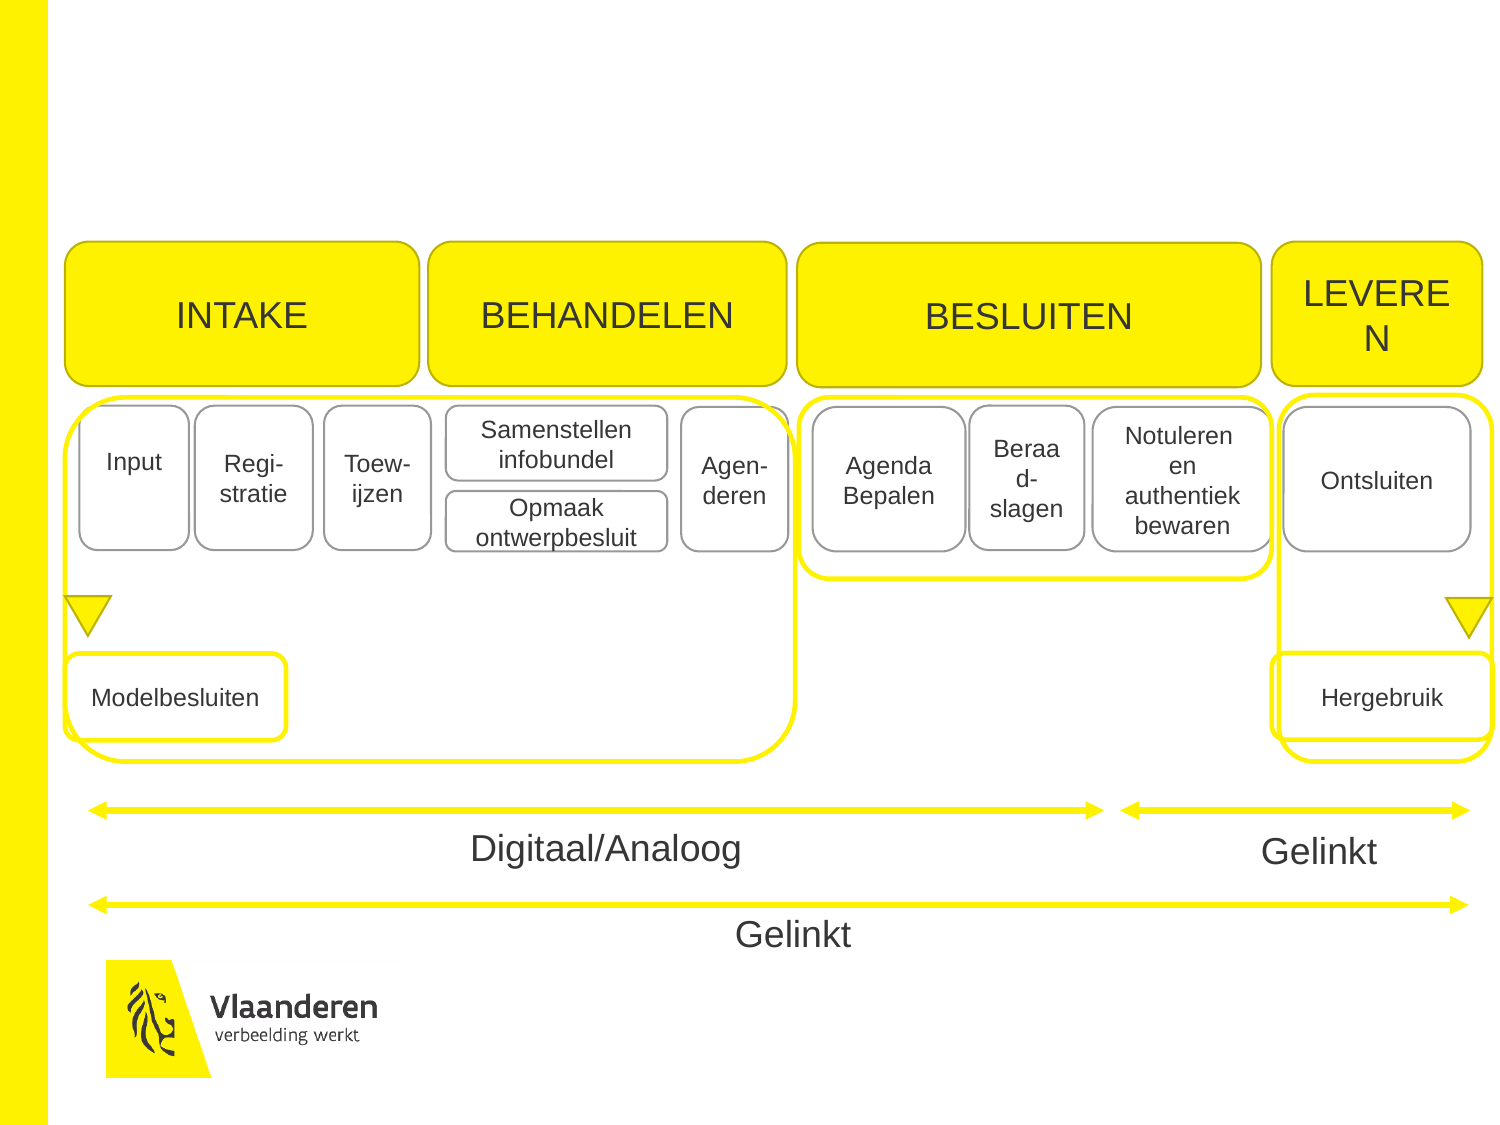

INTAKE
BEHANDELEN
LEVEREN
BESLUITEN

Beraad-slagen
Input

Regi-stratie
Toew-ijzen
Samenstellen infobundel
Agen-
deren
Agenda Bepalen
Notuleren
en authentiek bewaren
Ontsluiten
Opmaak ontwerpbesluit

Hergebruik
Modelbesluiten
Digitaal/Analoog
Gelinkt
Gelinkt